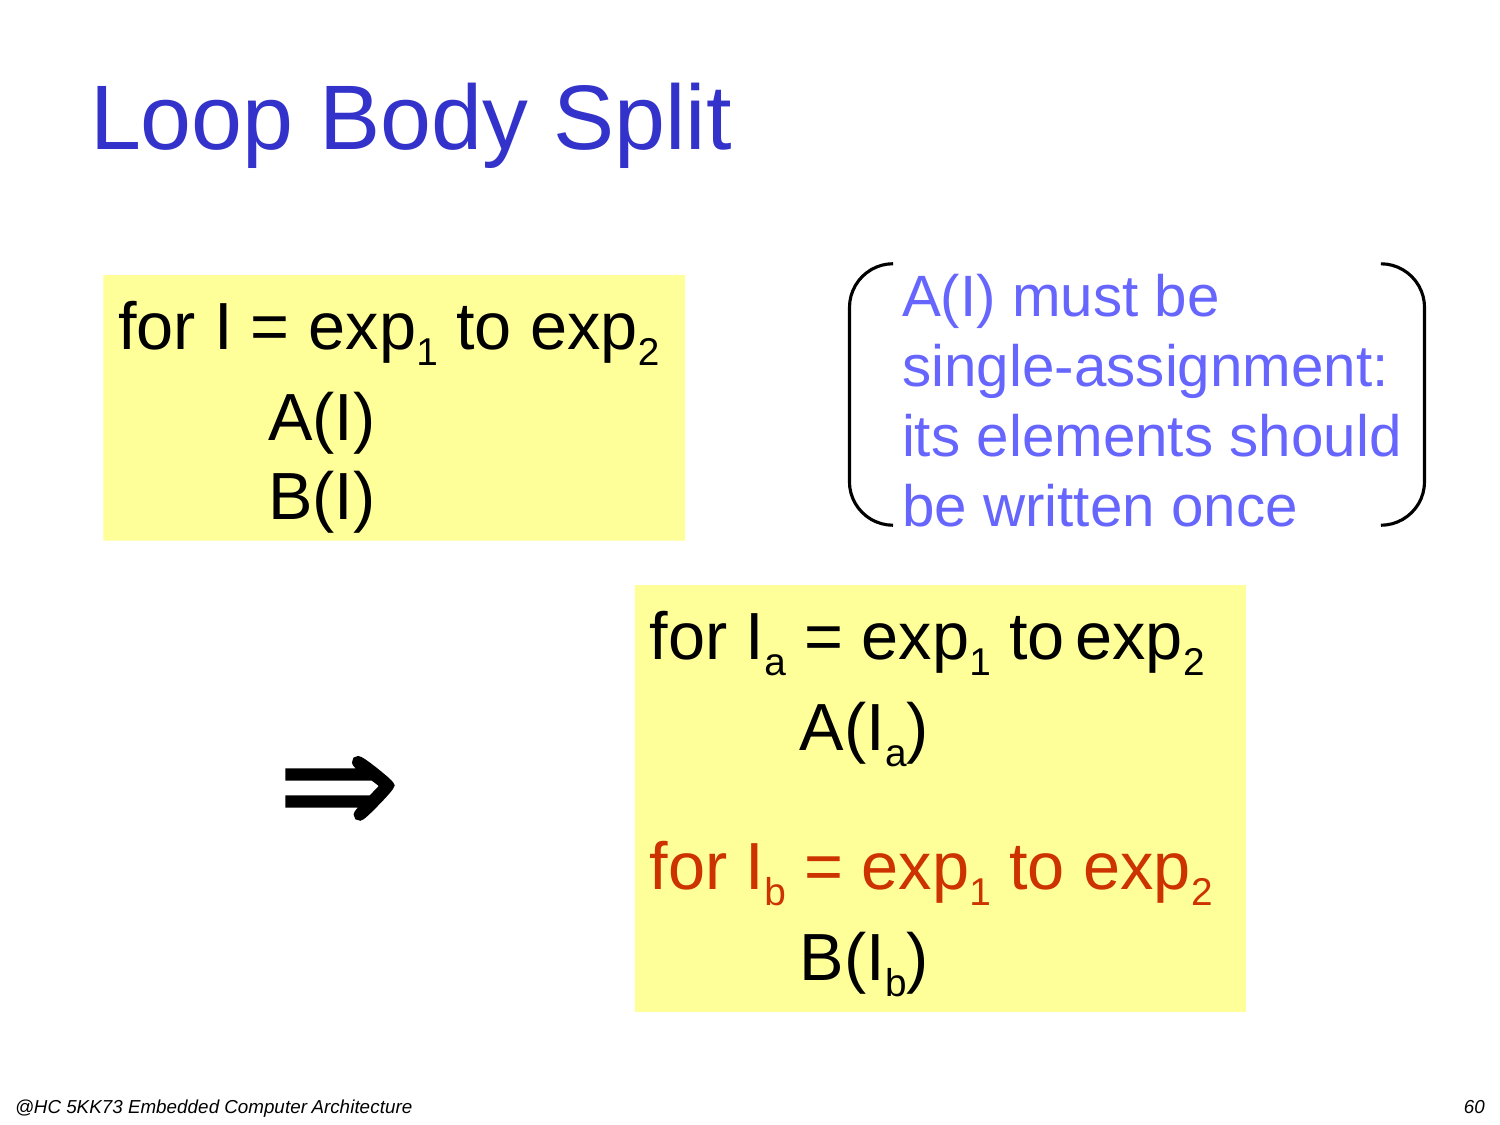

# Loop Body Split
A(I) must be
single-assignment:
its elements should
be written once

for I = exp1 to exp2
	A(I)
	B(I)
for Ia = exp1 to exp2
	A(Ia)

for Ib = exp1 to exp2
	B(Ib)
⇒
@HC 5KK73 Embedded Computer Architecture
60